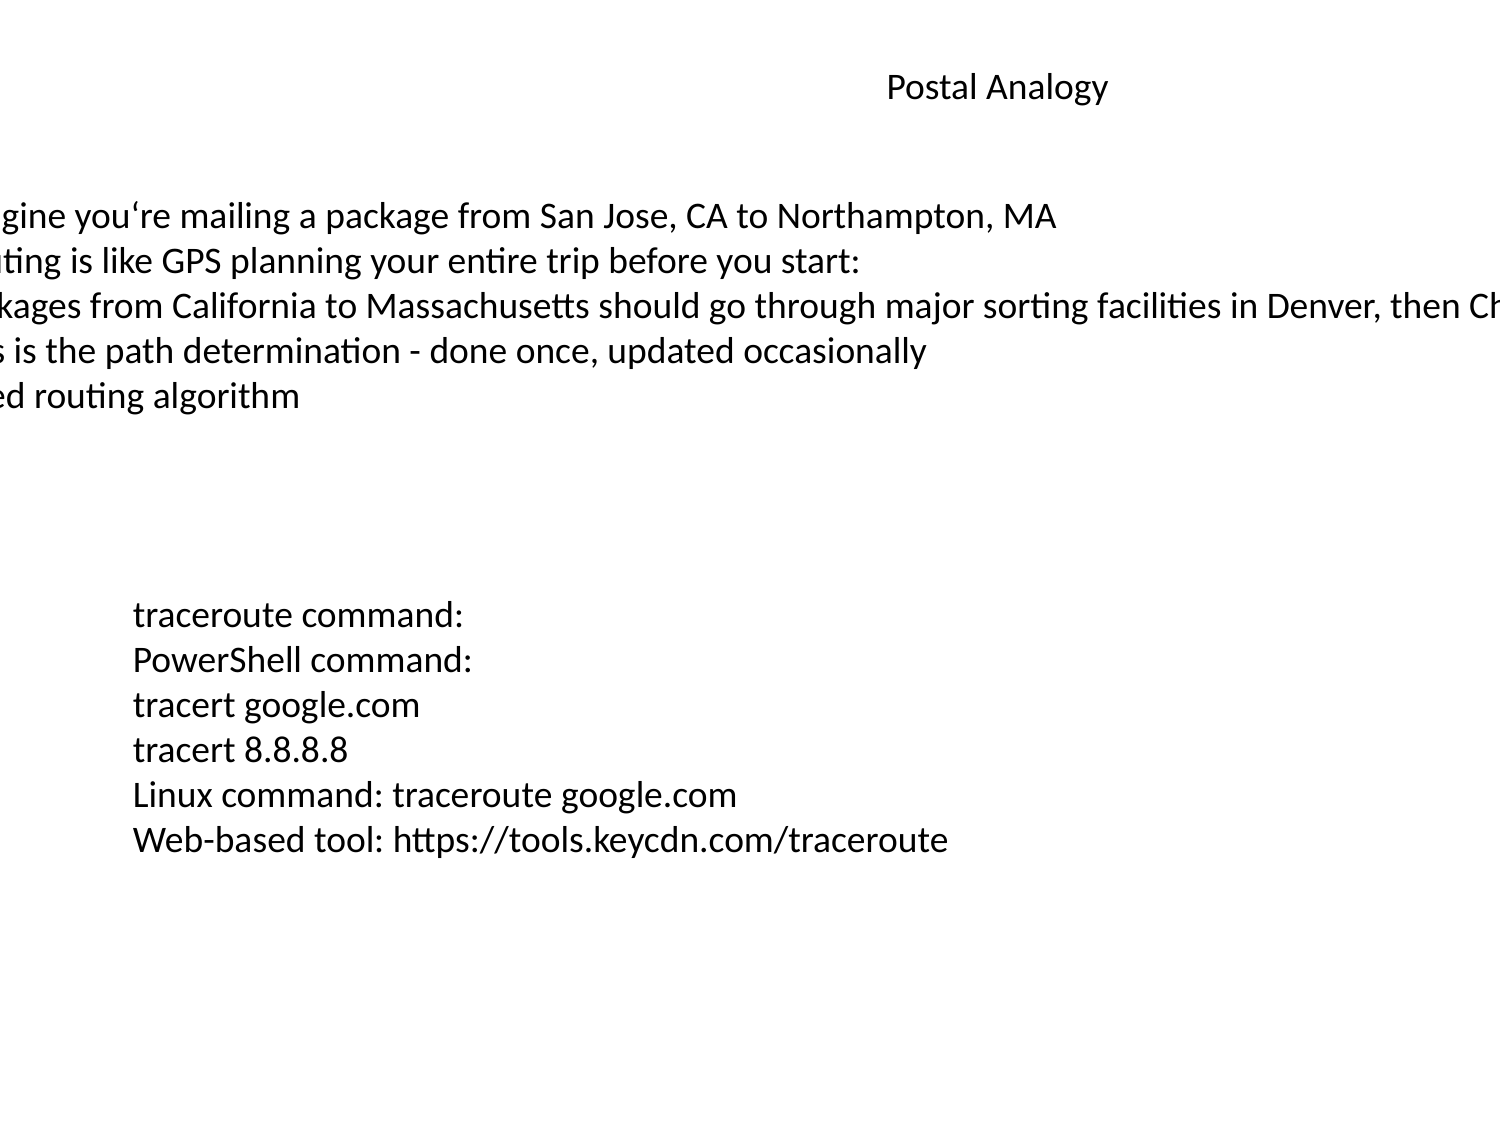

Postal Analogy
Imagine you‘re mailing a package from San Jose, CA to Northampton, MA
Routing is like GPS planning your entire trip before you start:
Packages from California to Massachusetts should go through major sorting facilities in Denver, then Chicago, then finally to Massachusetts
This is the path determination - done once, updated occasionally
Need routing algorithm
traceroute command:
PowerShell command:
tracert google.com
tracert 8.8.8.8
Linux command: traceroute google.com
Web-based tool: https://tools.keycdn.com/traceroute